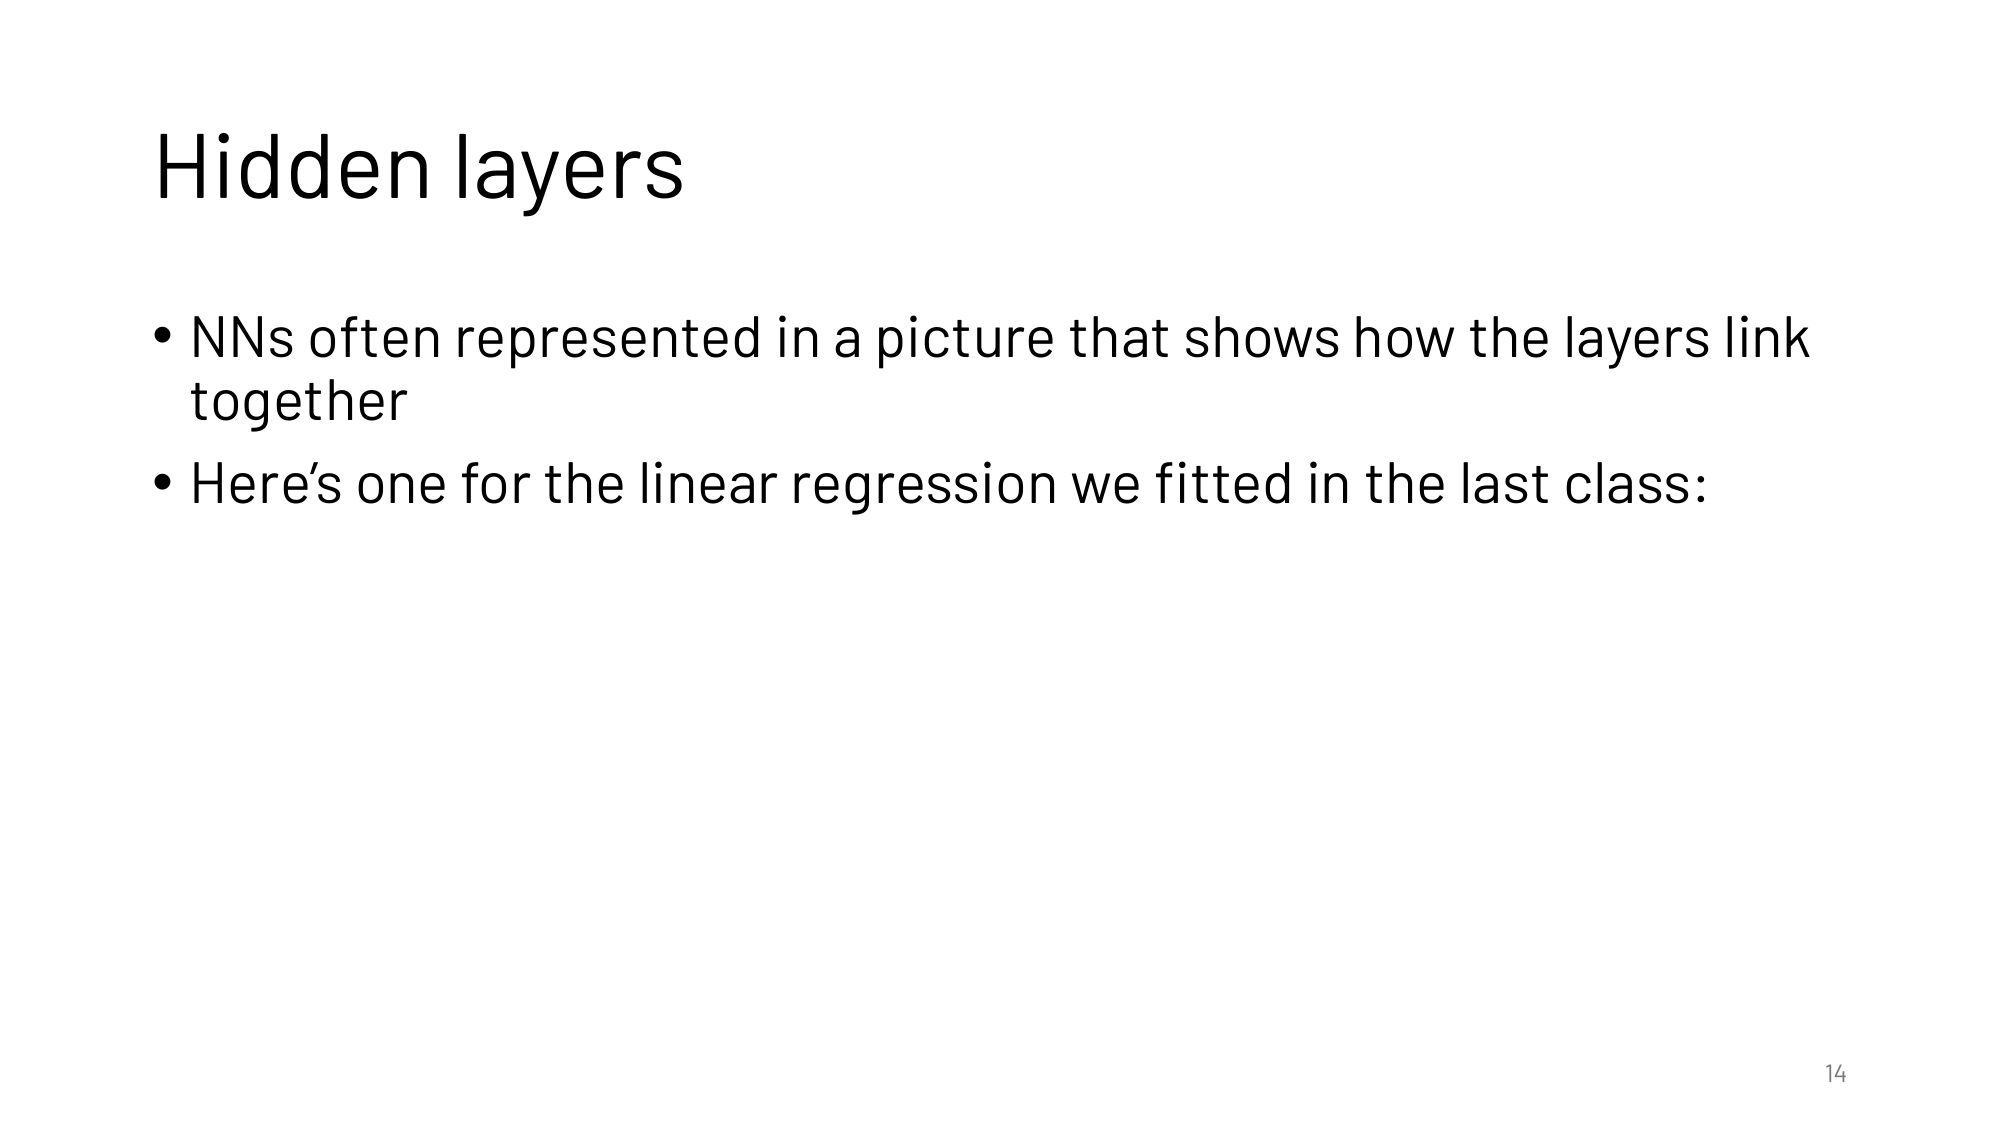

# Hidden layers
NNs often represented in a picture that shows how the layers link together
Here’s one for the linear regression we fitted in the last class:
14